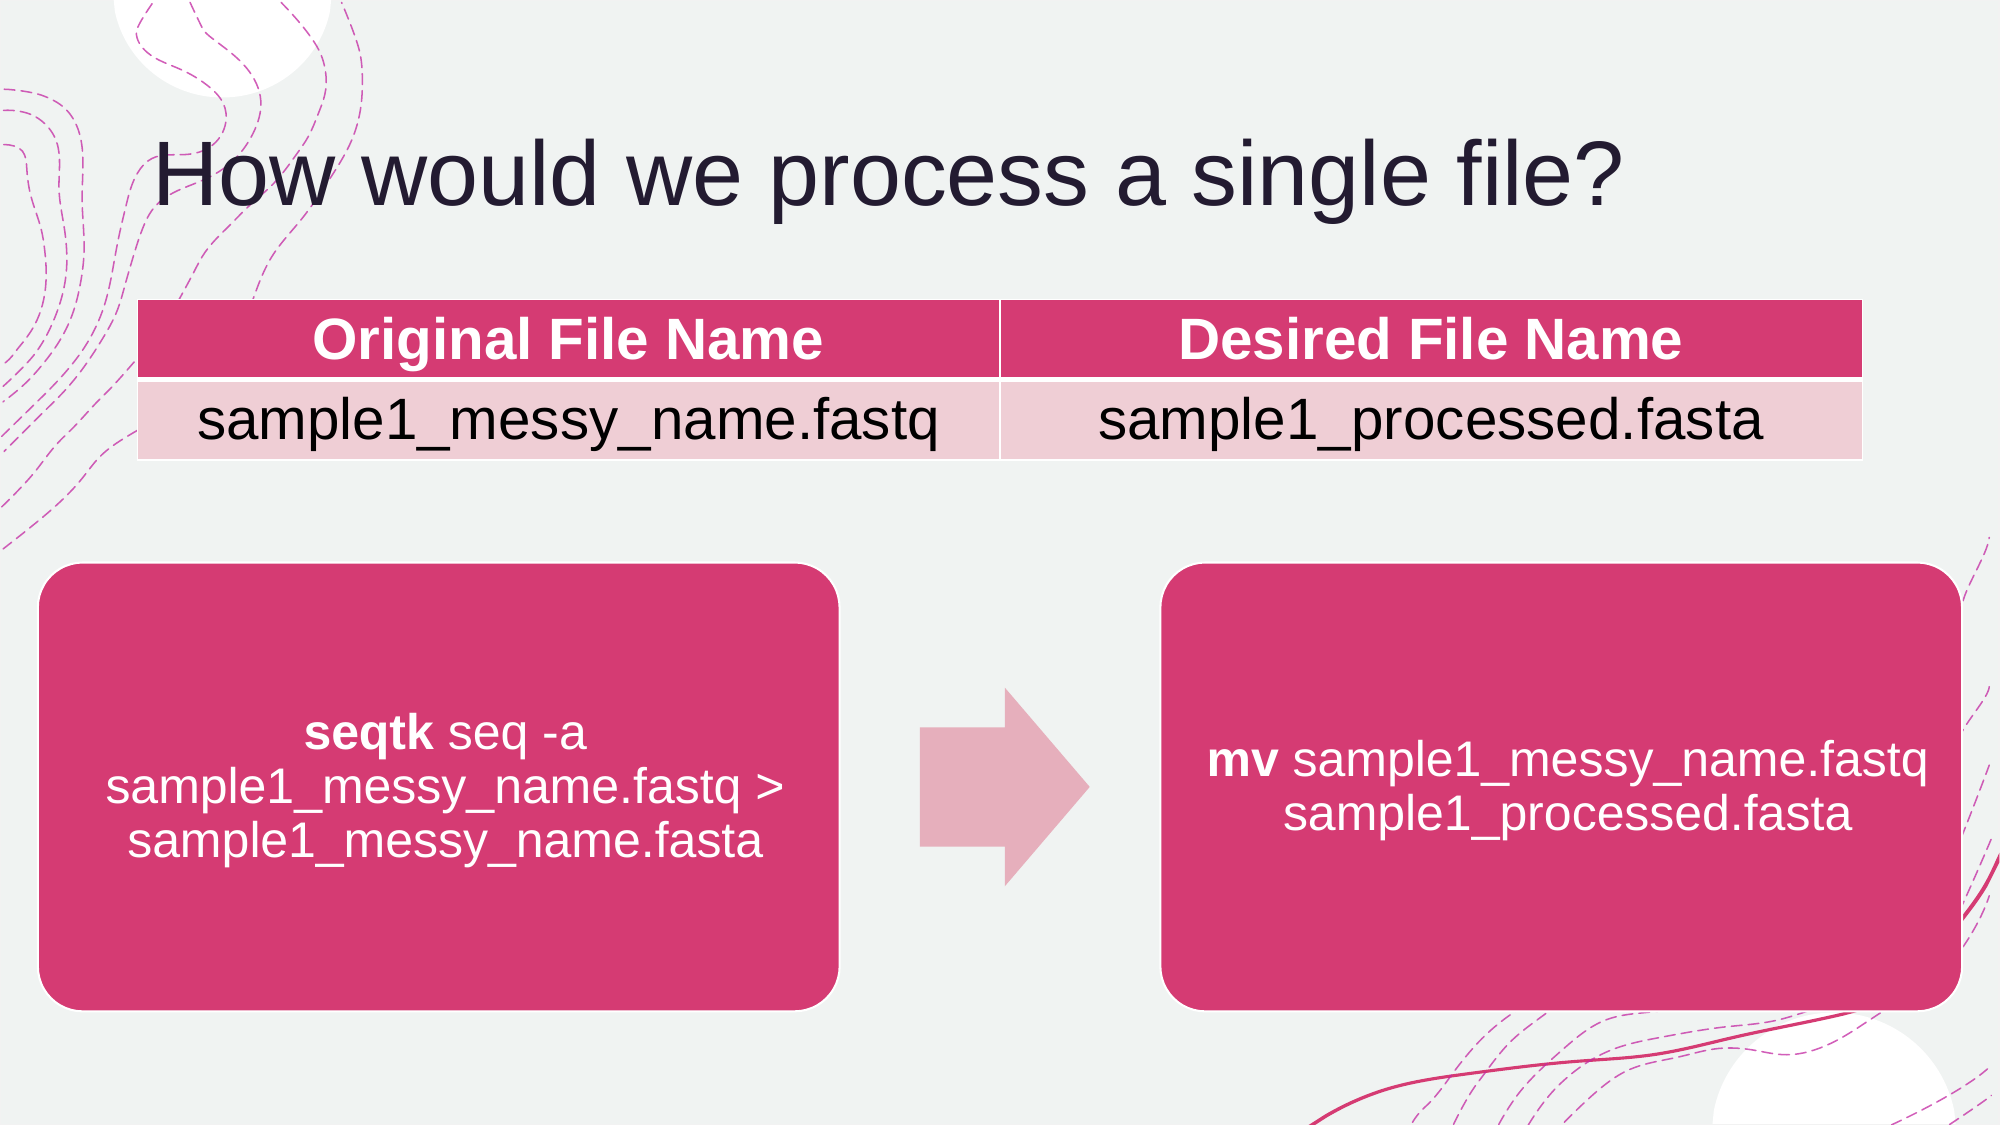

# How would we process a single file?
| Original File Name | Desired File Name |
| --- | --- |
| sample1\_messy\_name.fastq | sample1\_processed.fasta |
seqtk seq -a sample1_messy_name.fastq > sample1_messy_name.fasta

mv sample1_messy_name.fastq sample1_processed.fasta